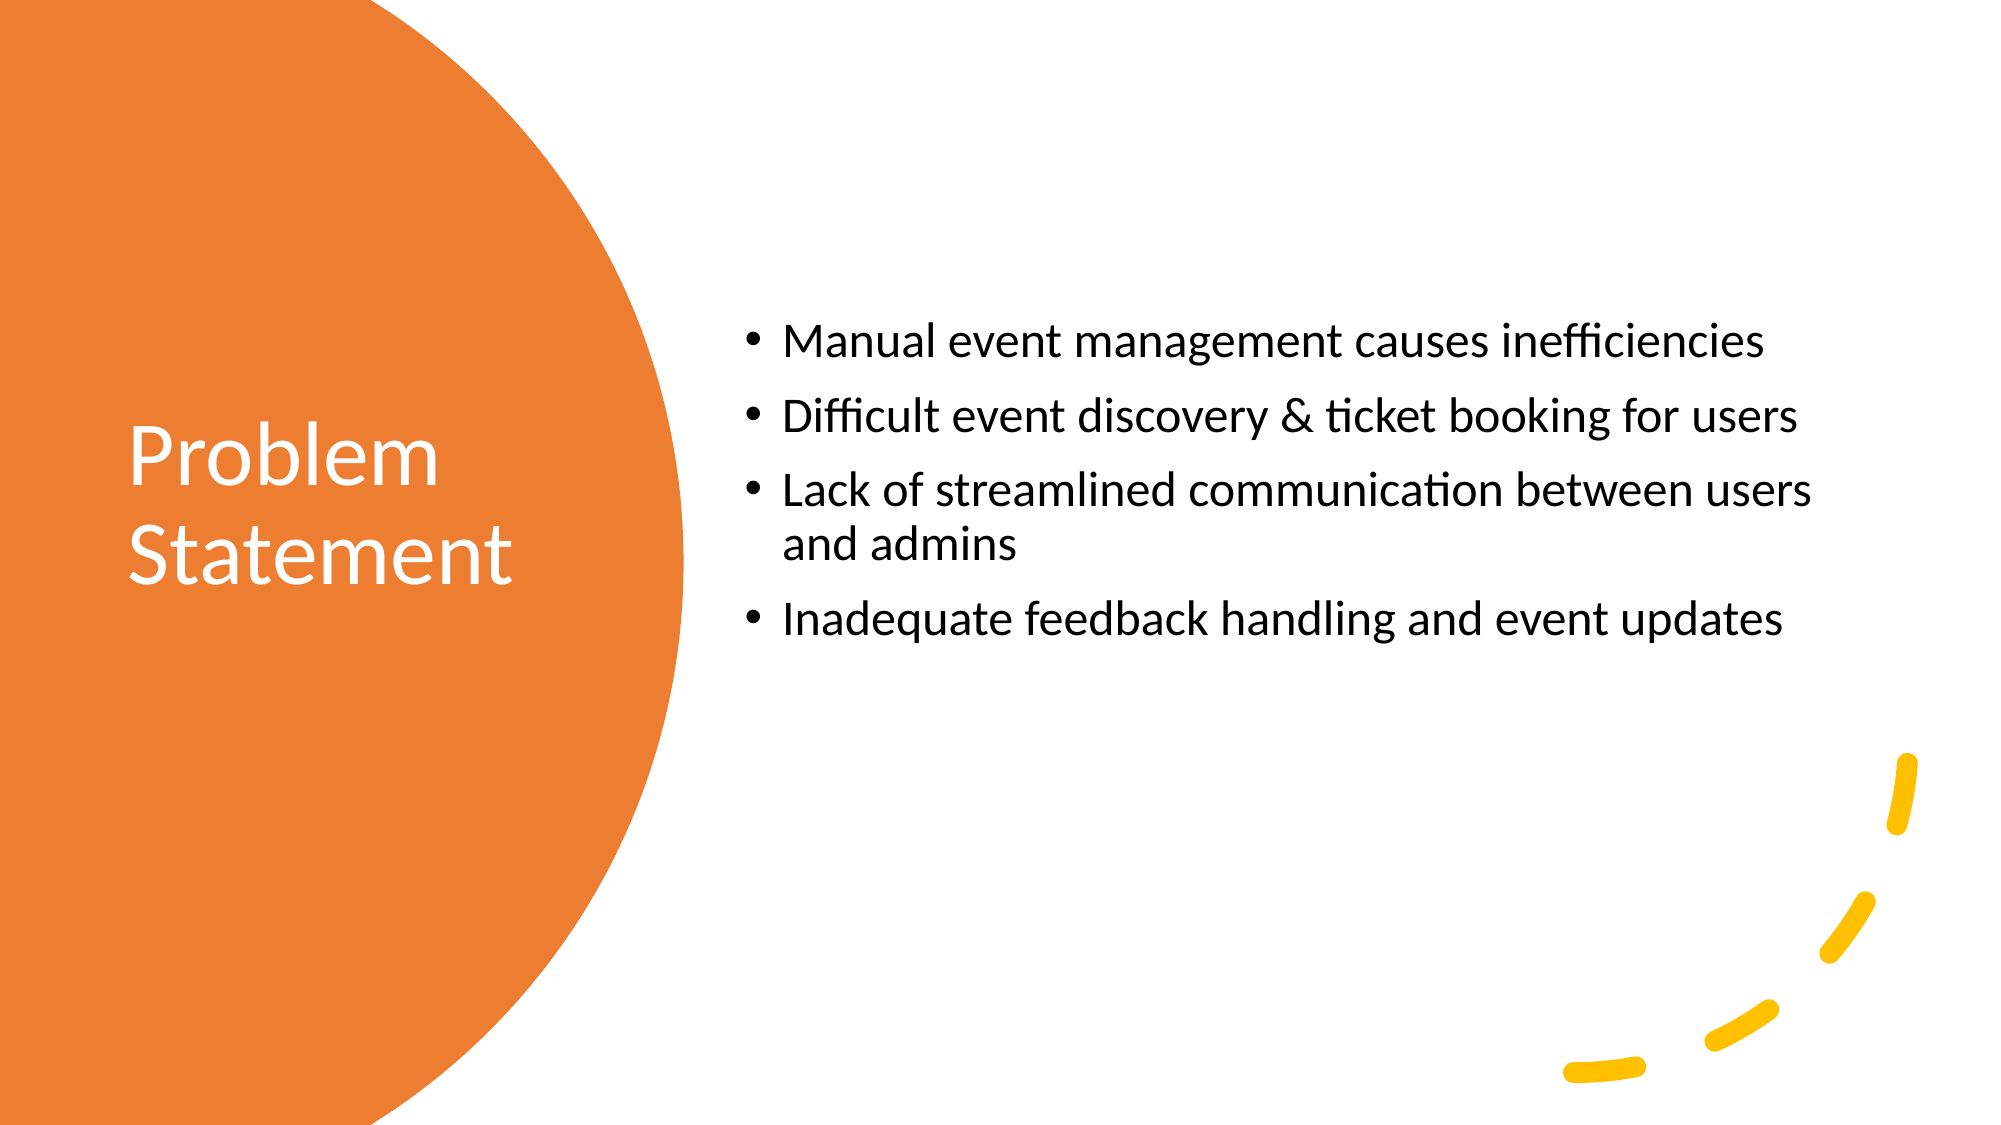

Manual event management causes inefficiencies
Difficult event discovery & ticket booking for users
Lack of streamlined communication between users and admins
Inadequate feedback handling and event updates

# Problem Statement